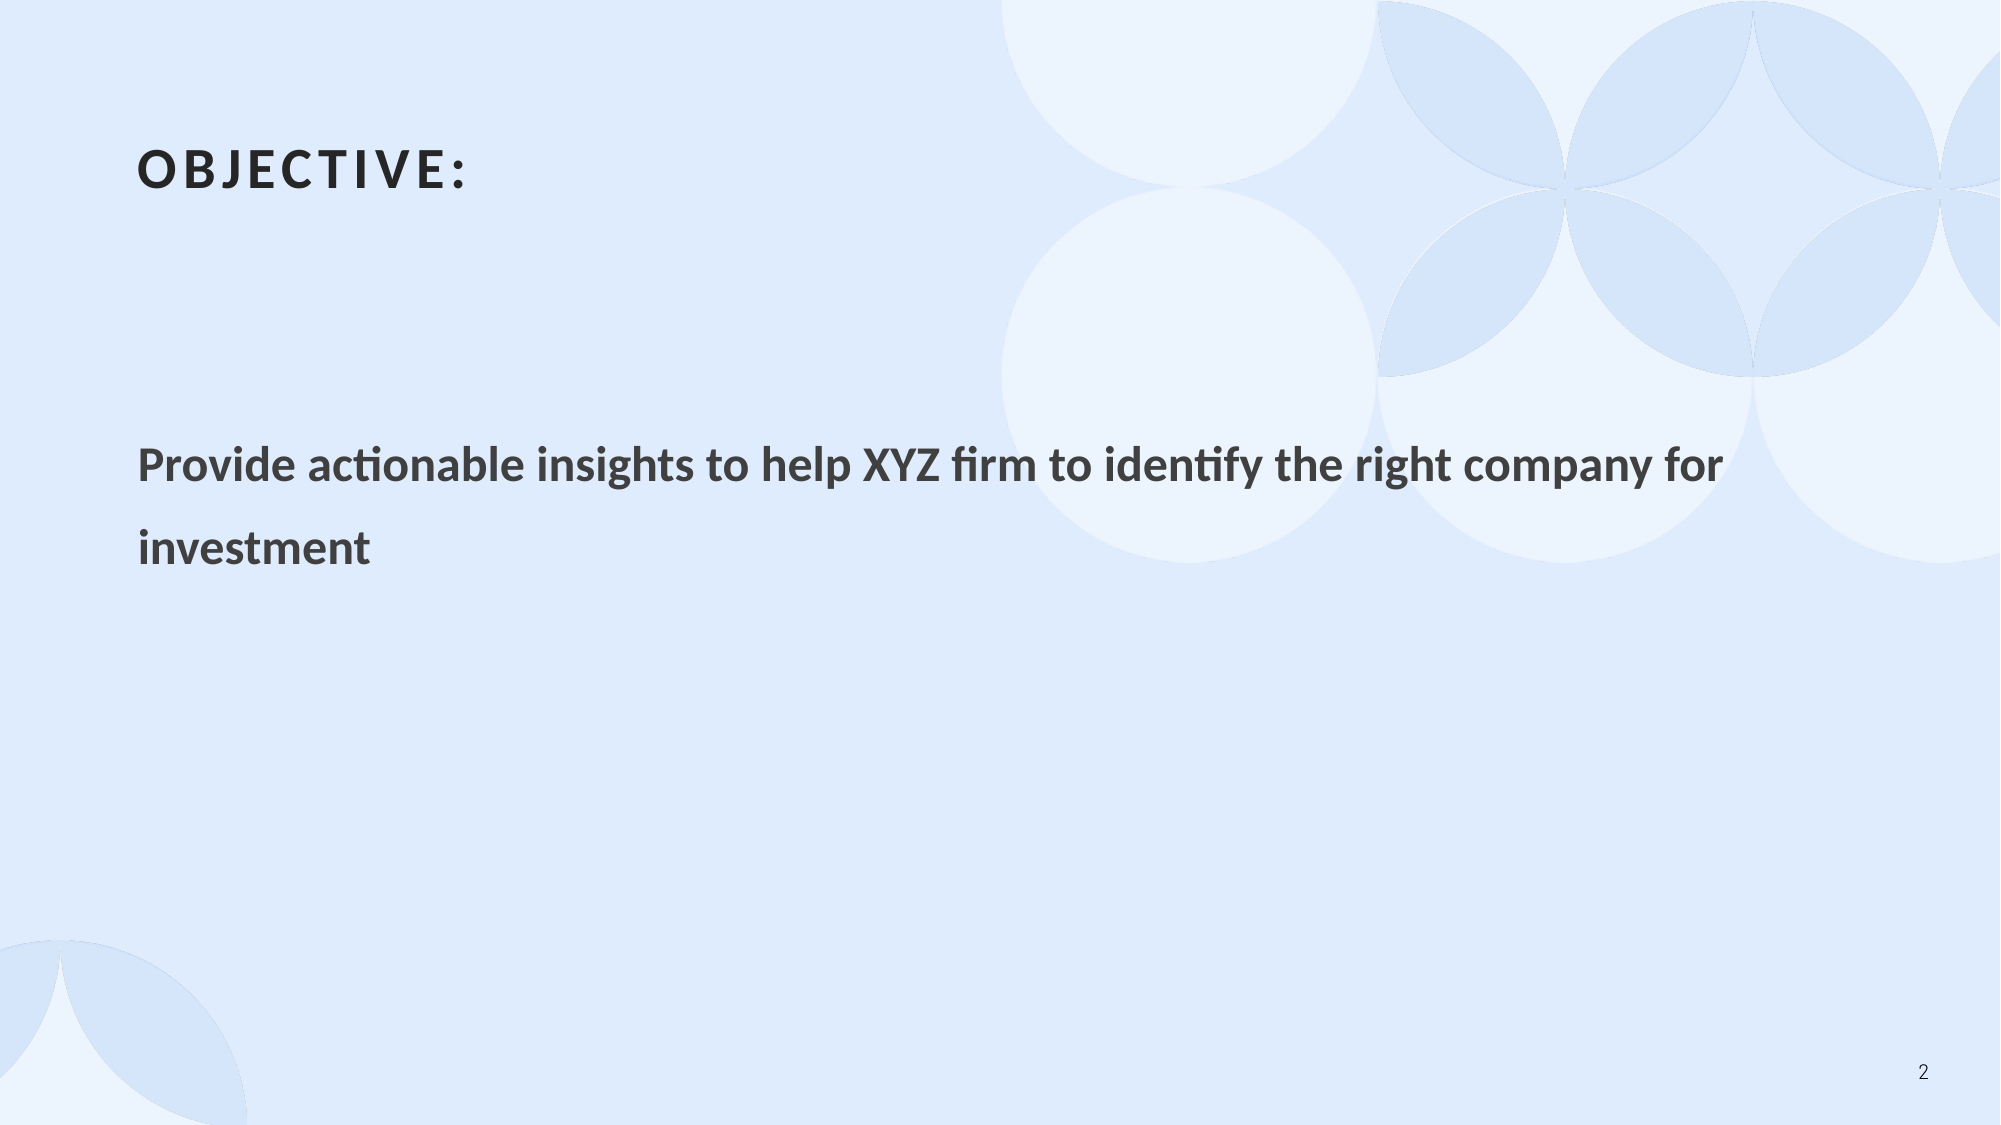

# Objective:
Provide actionable insights to help XYZ firm to identify the right company for investment

2